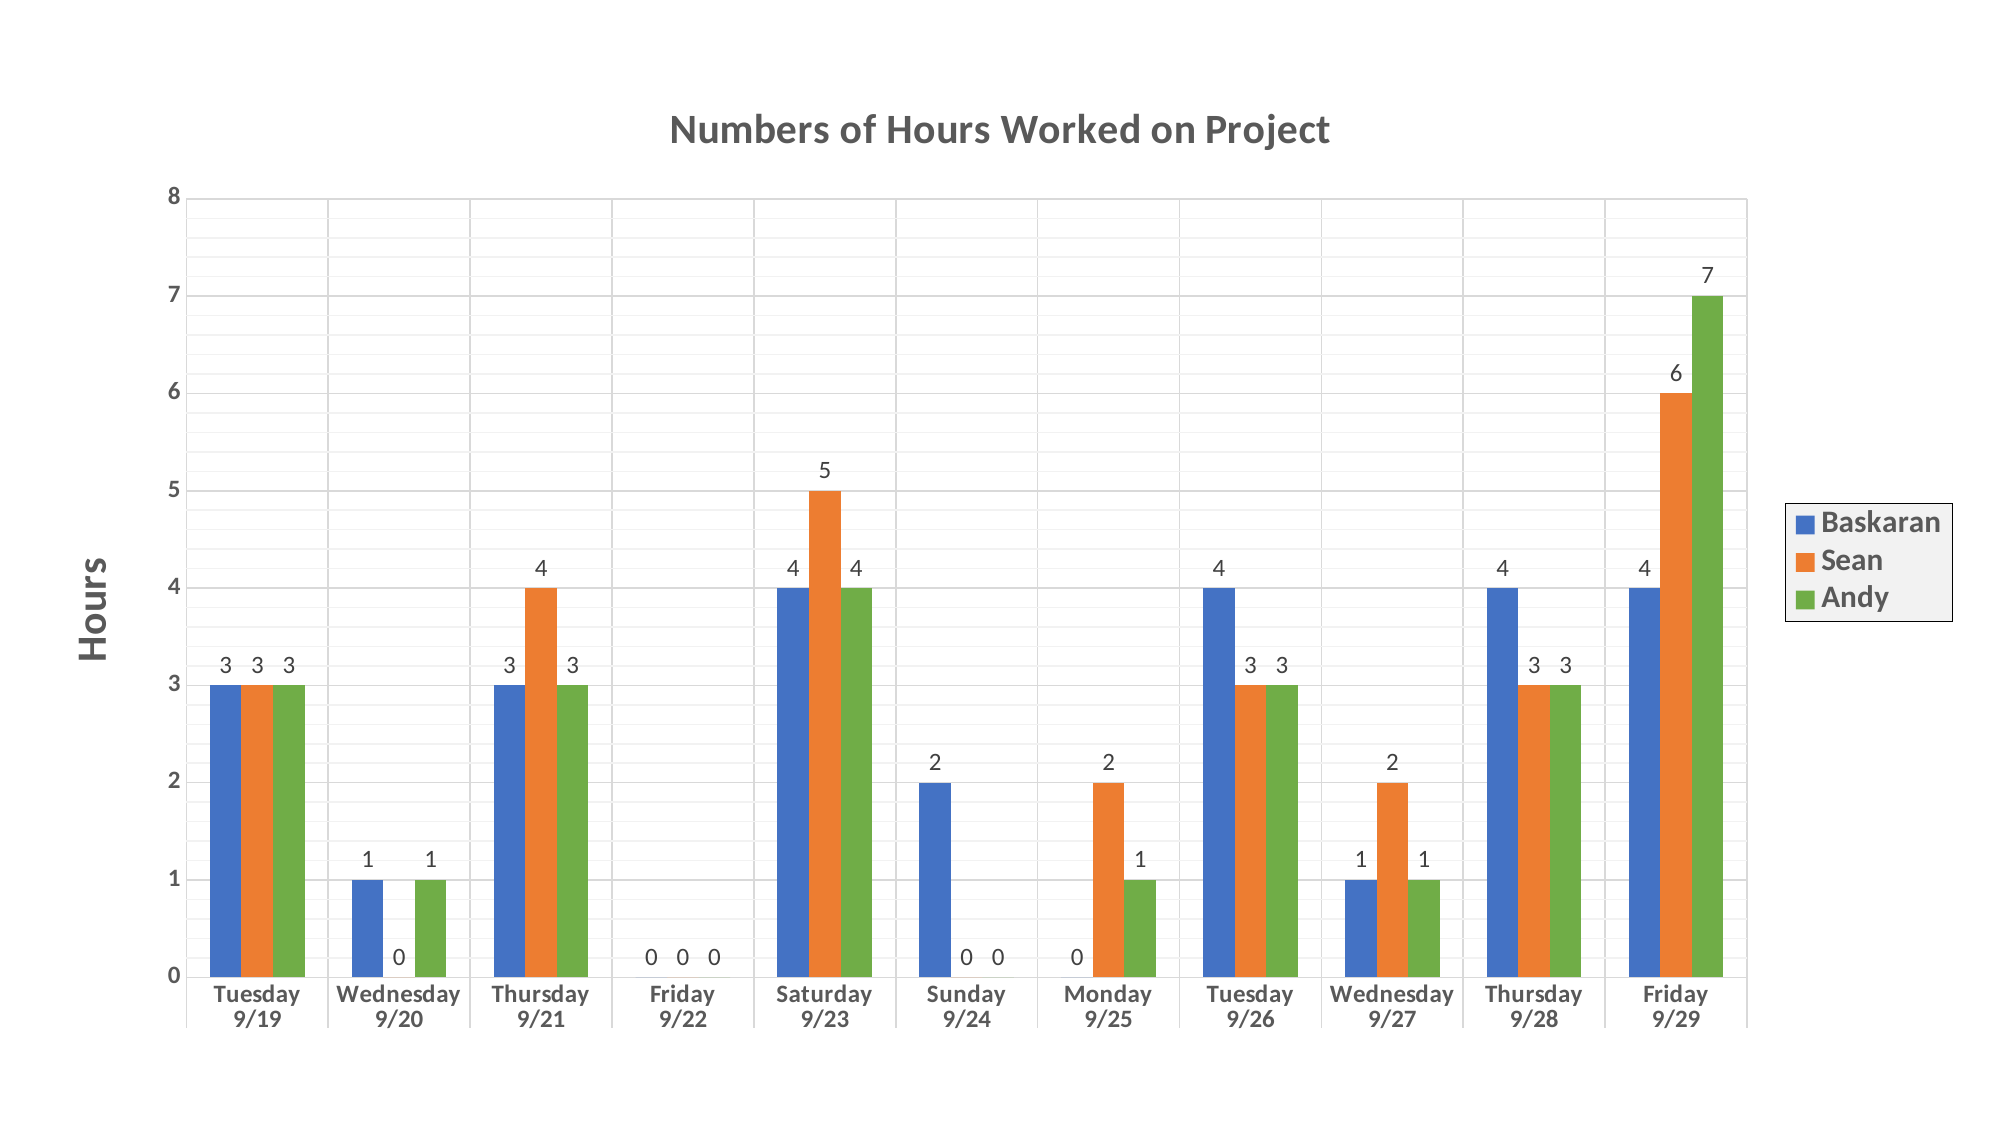

### Chart: Numbers of Hours Worked on Project

| Category | Baskaran | Sean | Andy |
|---|---|---|---|
| Tuesday | 3.0 | 3.0 | 3.0 |
| Wednesday | 1.0 | 0.0 | 1.0 |
| Thursday | 3.0 | 4.0 | 3.0 |
| Friday | 0.0 | 0.0 | 0.0 |
| Saturday | 4.0 | 5.0 | 4.0 |
| Sunday | 2.0 | 0.0 | 0.0 |
| Monday | 0.0 | 2.0 | 1.0 |
| Tuesday | 4.0 | 3.0 | 3.0 |
| Wednesday | 1.0 | 2.0 | 1.0 |
| Thursday | 4.0 | 3.0 | 3.0 |
| Friday | 4.0 | 6.0 | 7.0 |